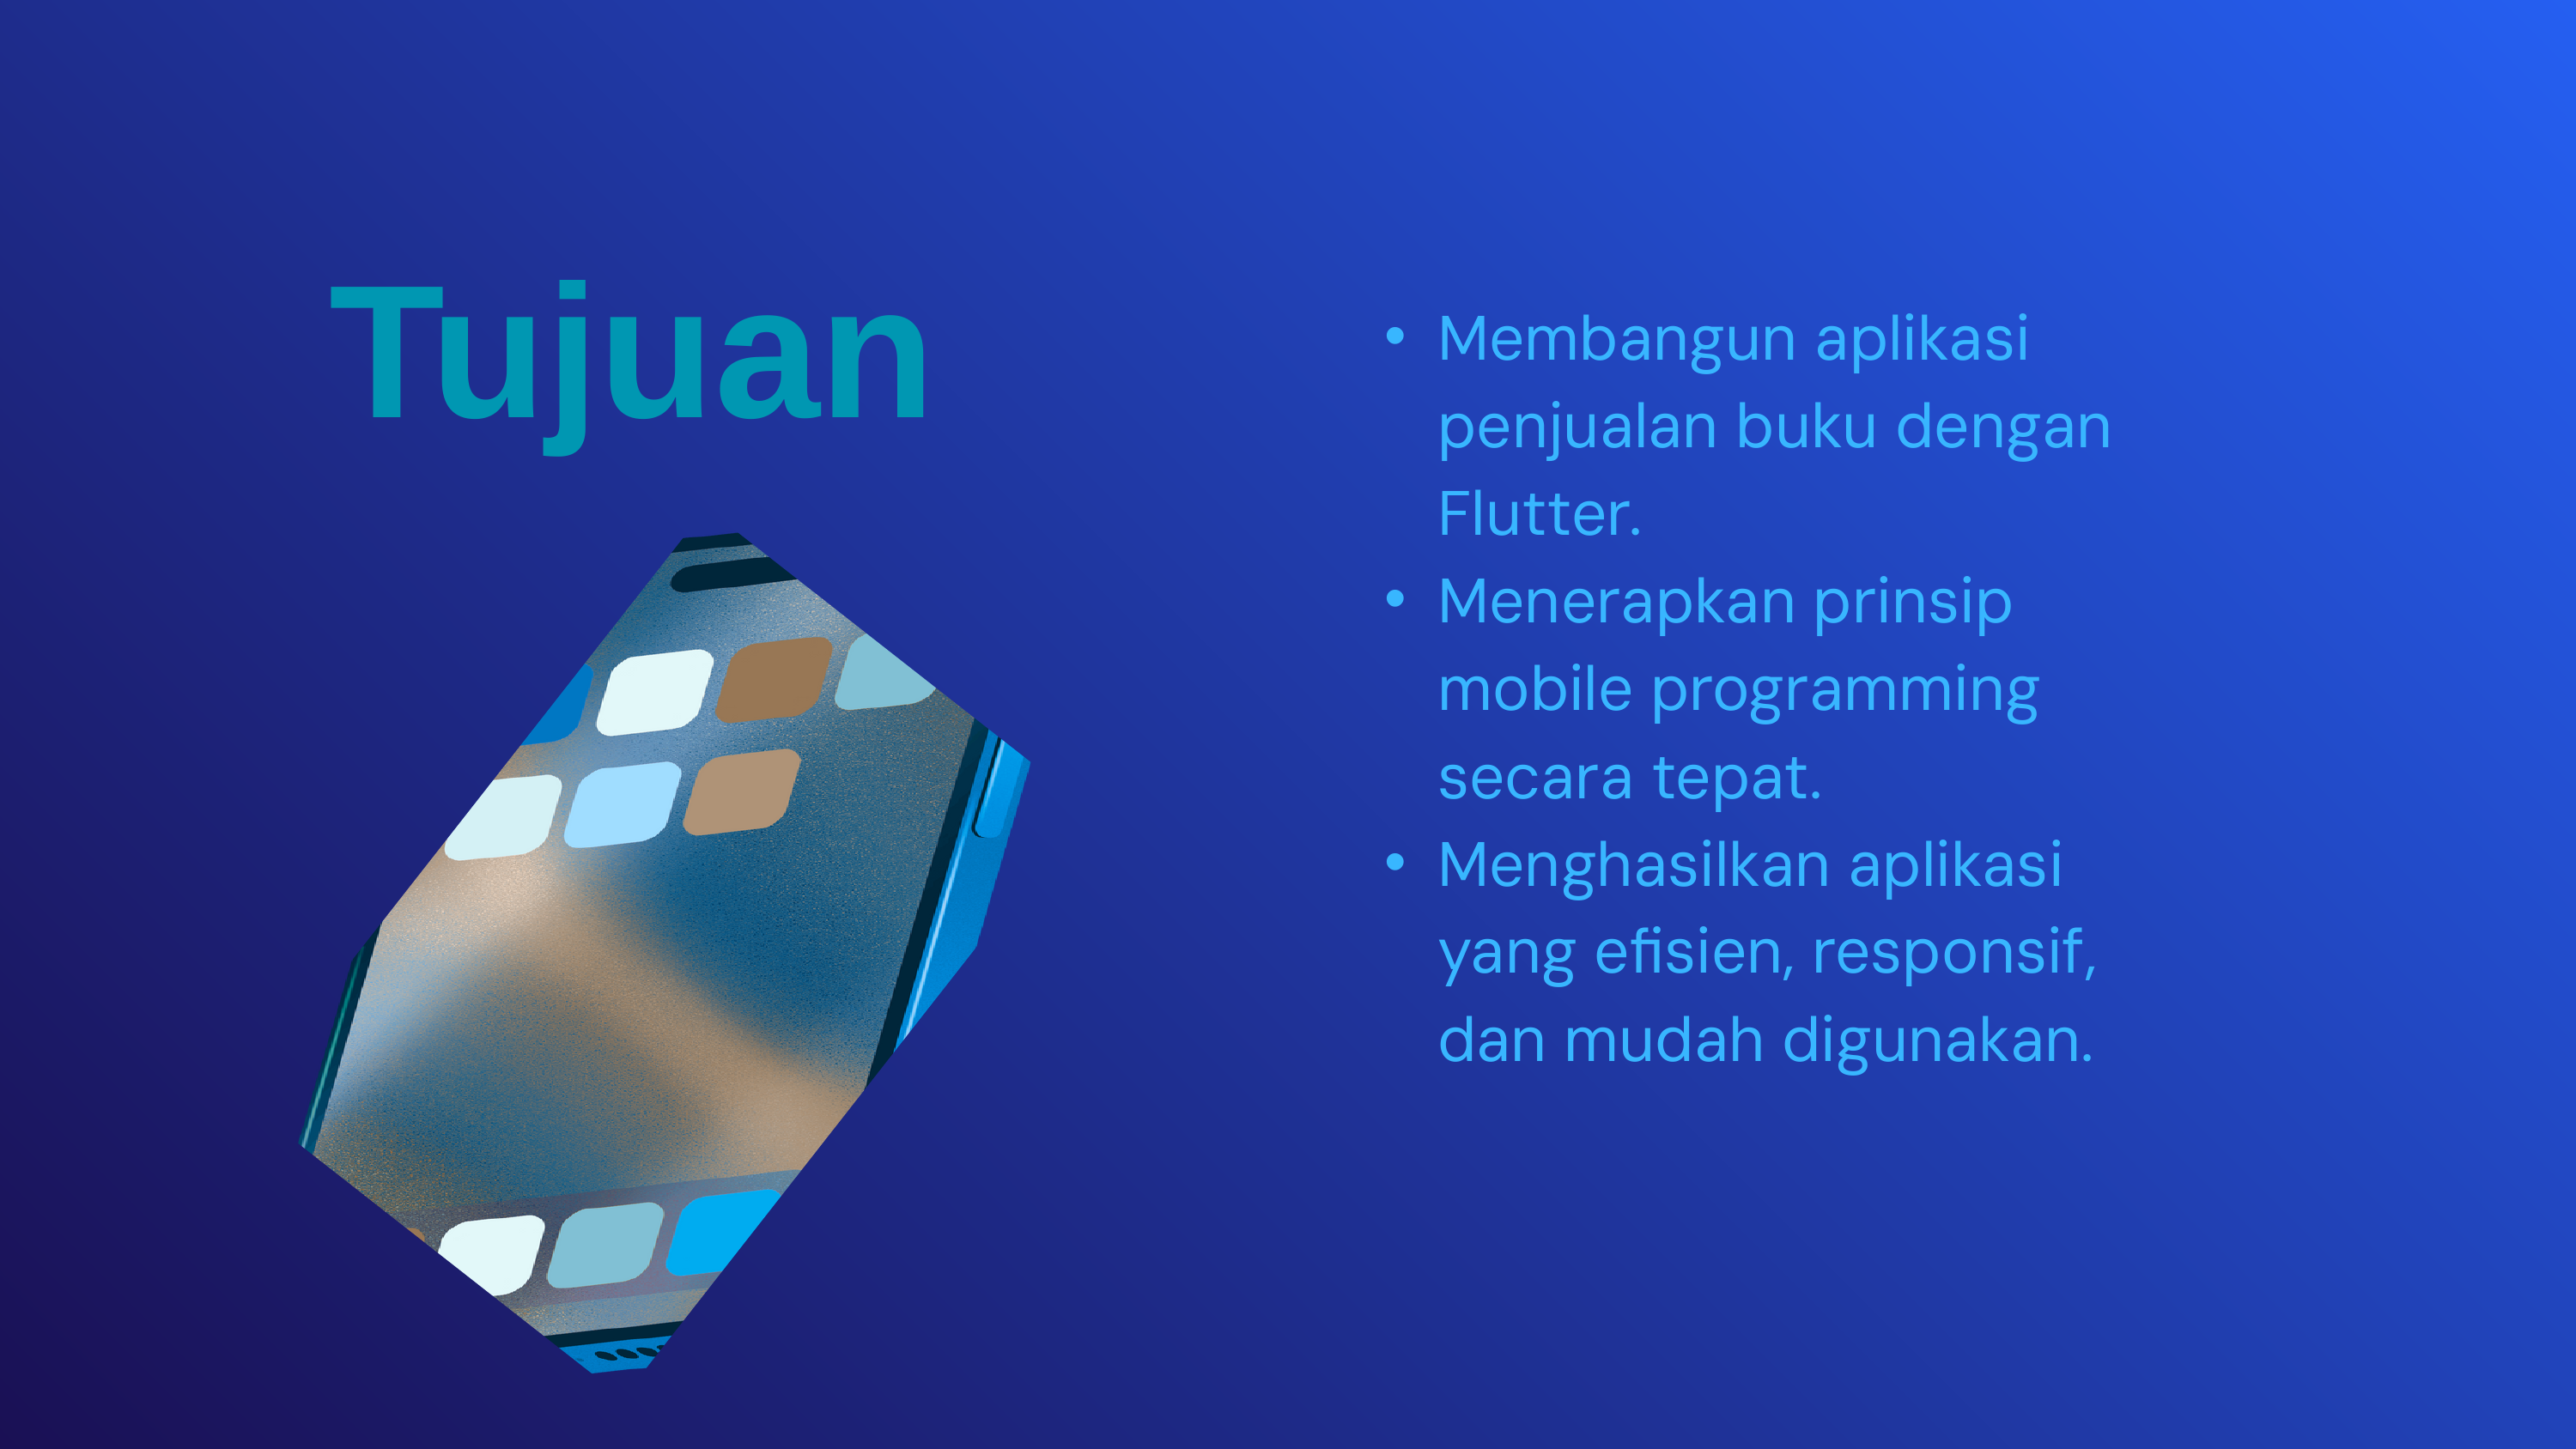

Tujuan
Membangun aplikasi penjualan buku dengan Flutter.
Menerapkan prinsip mobile programming secara tepat.
Menghasilkan aplikasi yang efisien, responsif, dan mudah digunakan.